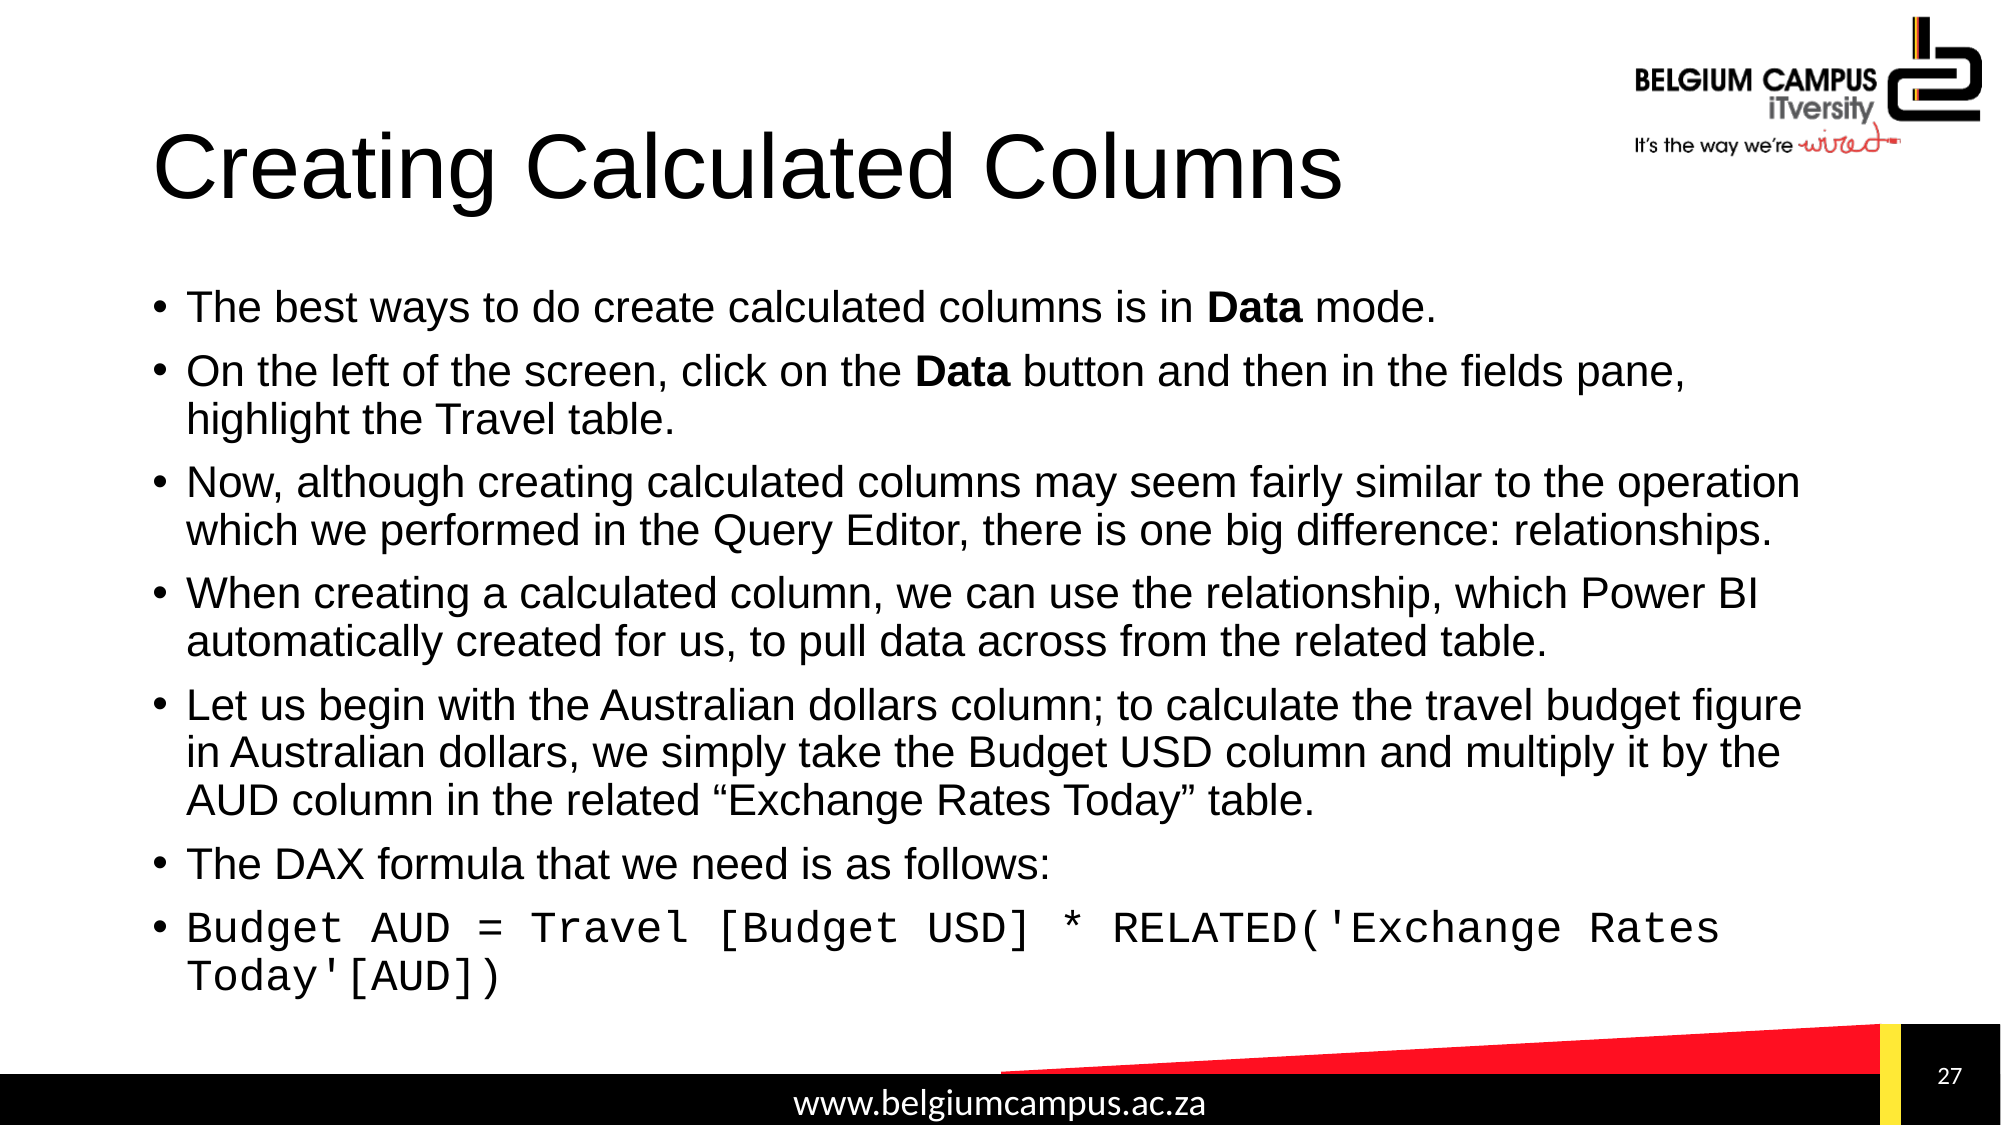

# Creating Calculated Columns
The best ways to do create calculated columns is in Data mode.
On the left of the screen, click on the Data button and then in the fields pane, highlight the Travel table.
Now, although creating calculated columns may seem fairly similar to the operation which we performed in the Query Editor, there is one big difference: relationships.
When creating a calculated column, we can use the relationship, which Power BI automatically created for us, to pull data across from the related table.
Let us begin with the Australian dollars column; to calculate the travel budget figure in Australian dollars, we simply take the Budget USD column and multiply it by the AUD column in the related “Exchange Rates Today” table.
The DAX formula that we need is as follows:
Budget AUD = Travel [Budget USD] * RELATED('Exchange Rates Today'[AUD])